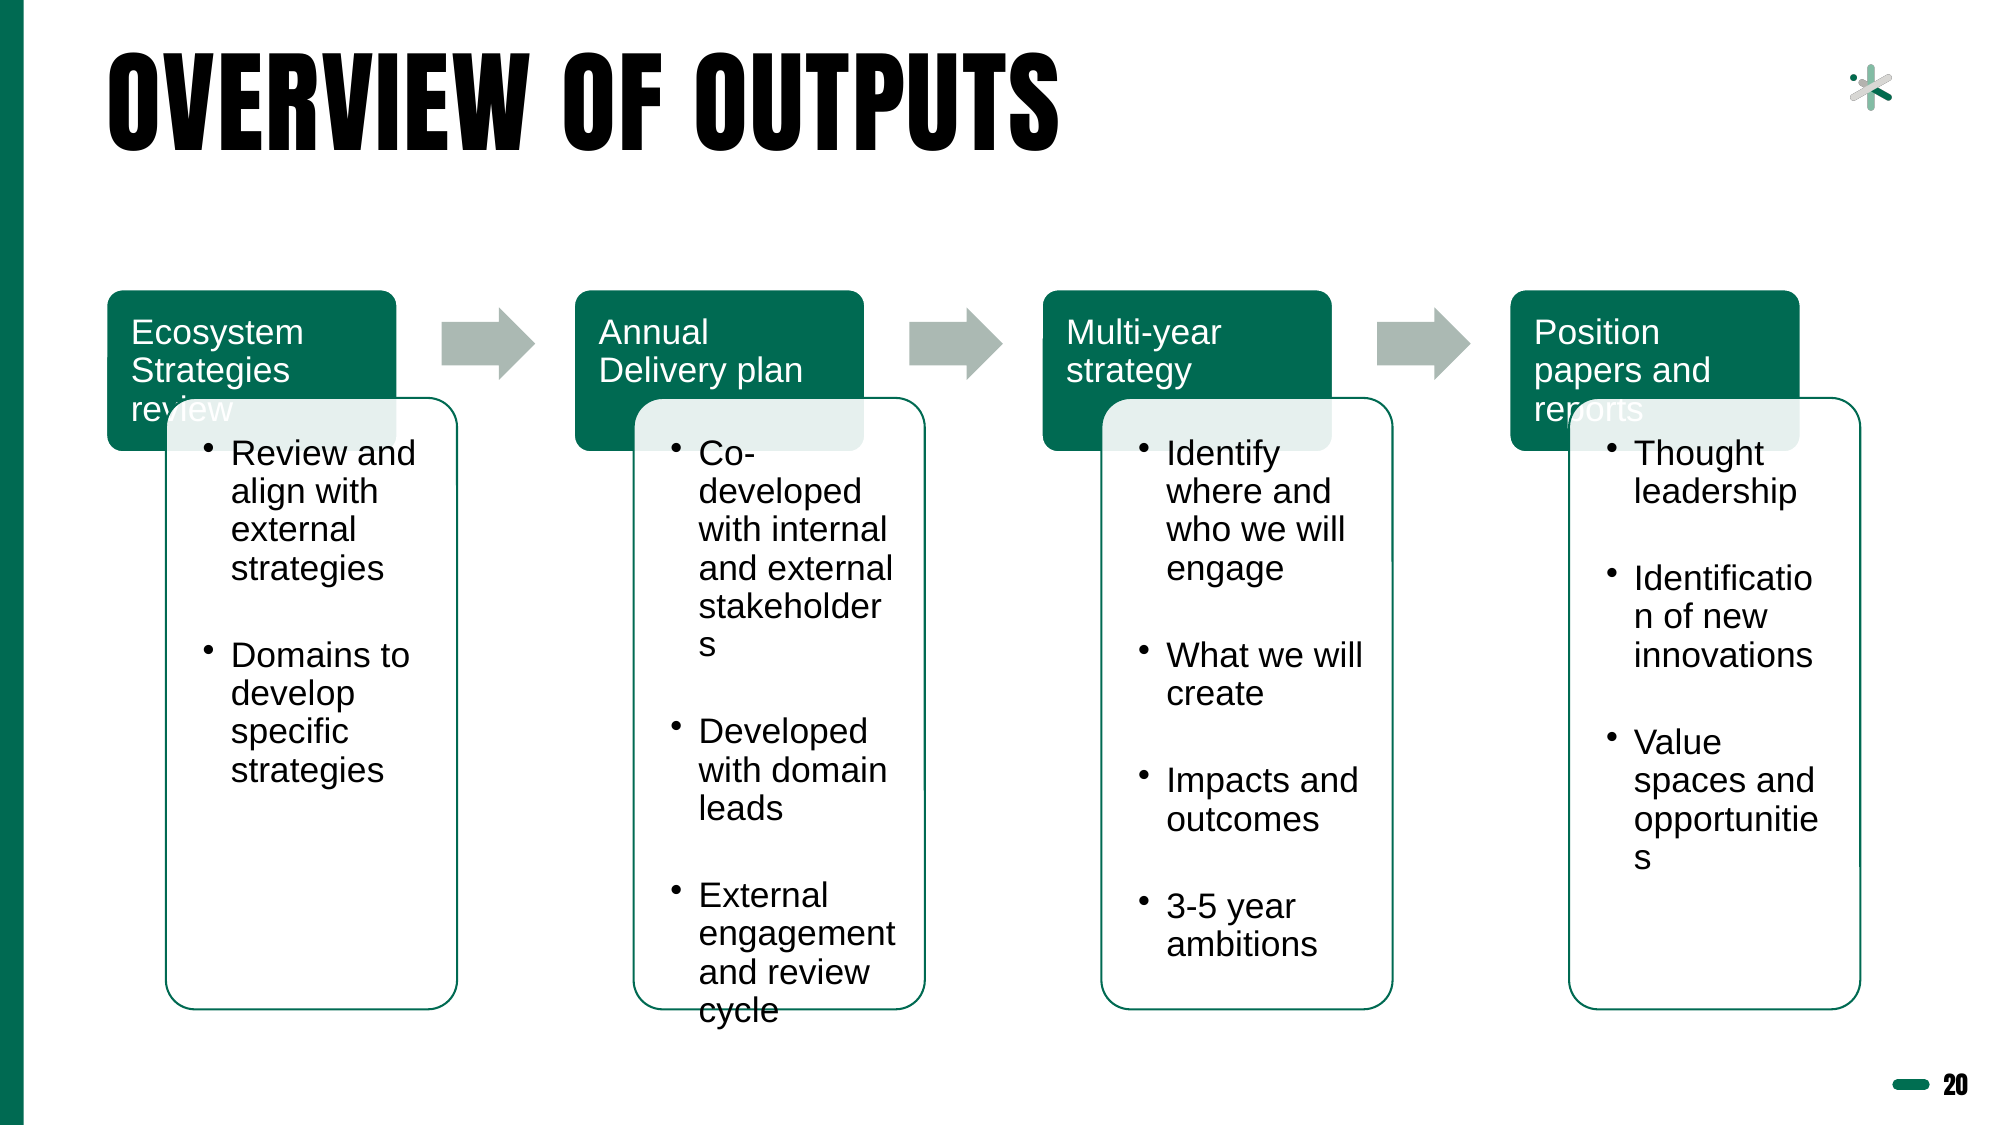

# Overview of outputs
Ecosystem Strategies review
Review and align with external strategies

Domains to develop specific strategies

Annual Delivery plan
Co-developed with internal and external stakeholders

Developed with domain leads

External engagement and review cycle

Multi-year strategy
Identify where and who we will engage

What we will create

Impacts and outcomes

3-5 year ambitions

Position papers and reports
Thought leadership

Identification of new innovations

Value spaces and opportunities
Lorem ipsum
Lorem ipsum dolor sit amet